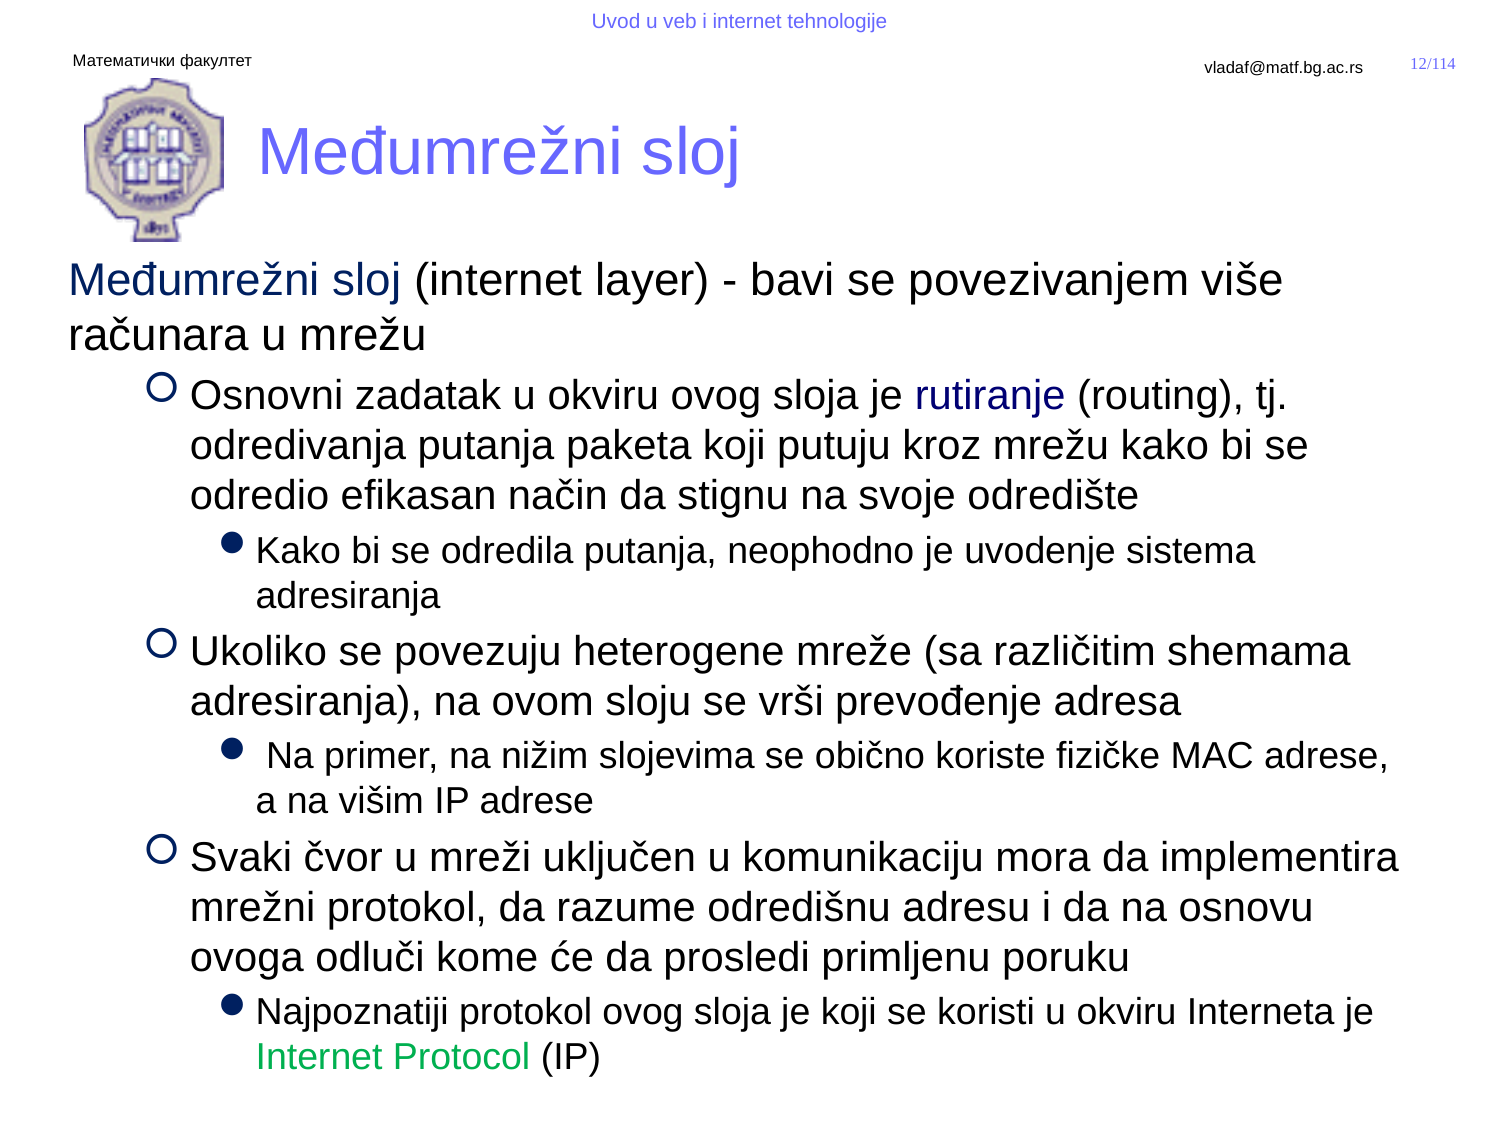

# Međumrežni sloj
Međumrežni sloj (internet layer) - bavi se povezivanjem više računara u mrežu
Osnovni zadatak u okviru ovog sloja je rutiranje (routing), tj. odredivanja putanja paketa koji putuju kroz mrežu kako bi se odredio efikasan način da stignu na svoje odredište
Kako bi se odredila putanja, neophodno je uvodenje sistema adresiranja
Ukoliko se povezuju heterogene mreže (sa različitim shemama adresiranja), na ovom sloju se vrši prevođenje adresa
 Na primer, na nižim slojevima se obično koriste fizičke MAC adrese, a na višim IP adrese
Svaki čvor u mreži uključen u komunikaciju mora da implementira mrežni protokol, da razume odredišnu adresu i da na osnovu ovoga odluči kome će da prosledi primljenu poruku
Najpoznatiji protokol ovog sloja je koji se koristi u okviru Interneta je Internet Protocol (IP)